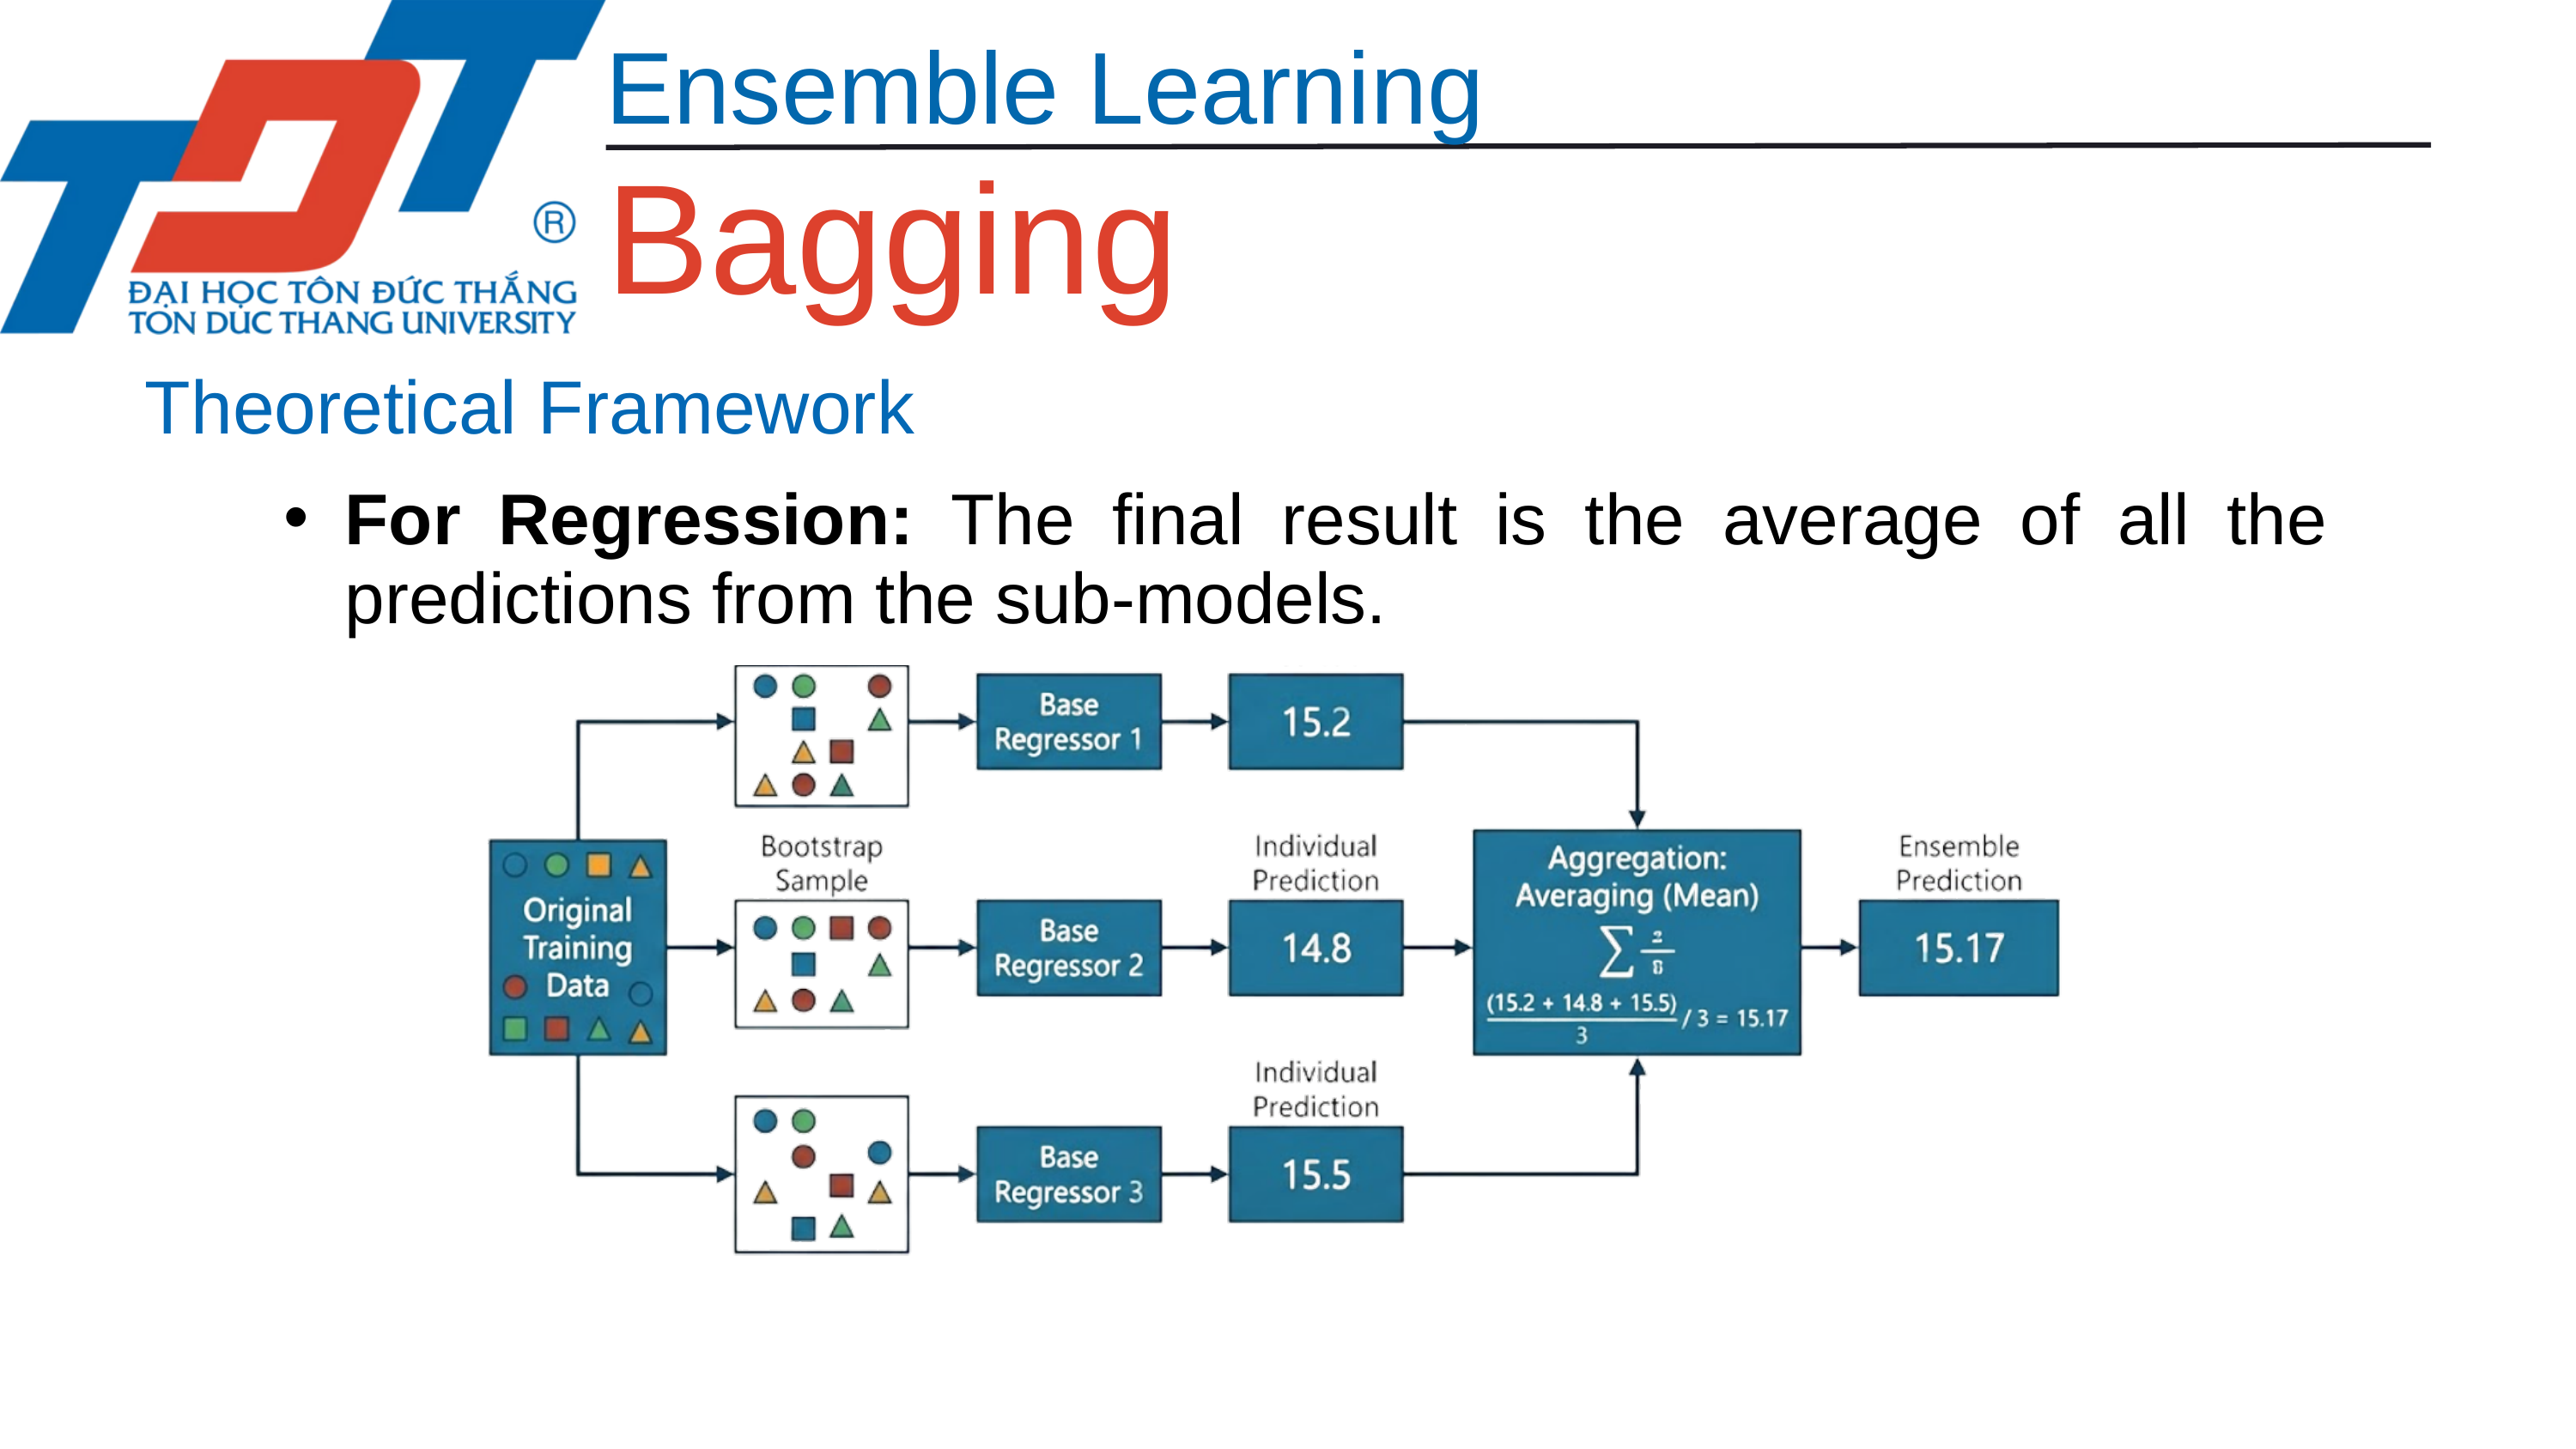

Ensemble Learning

Bagging
Theoretical Framework
For Regression: The final result is the average of all the predictions from the sub-models.